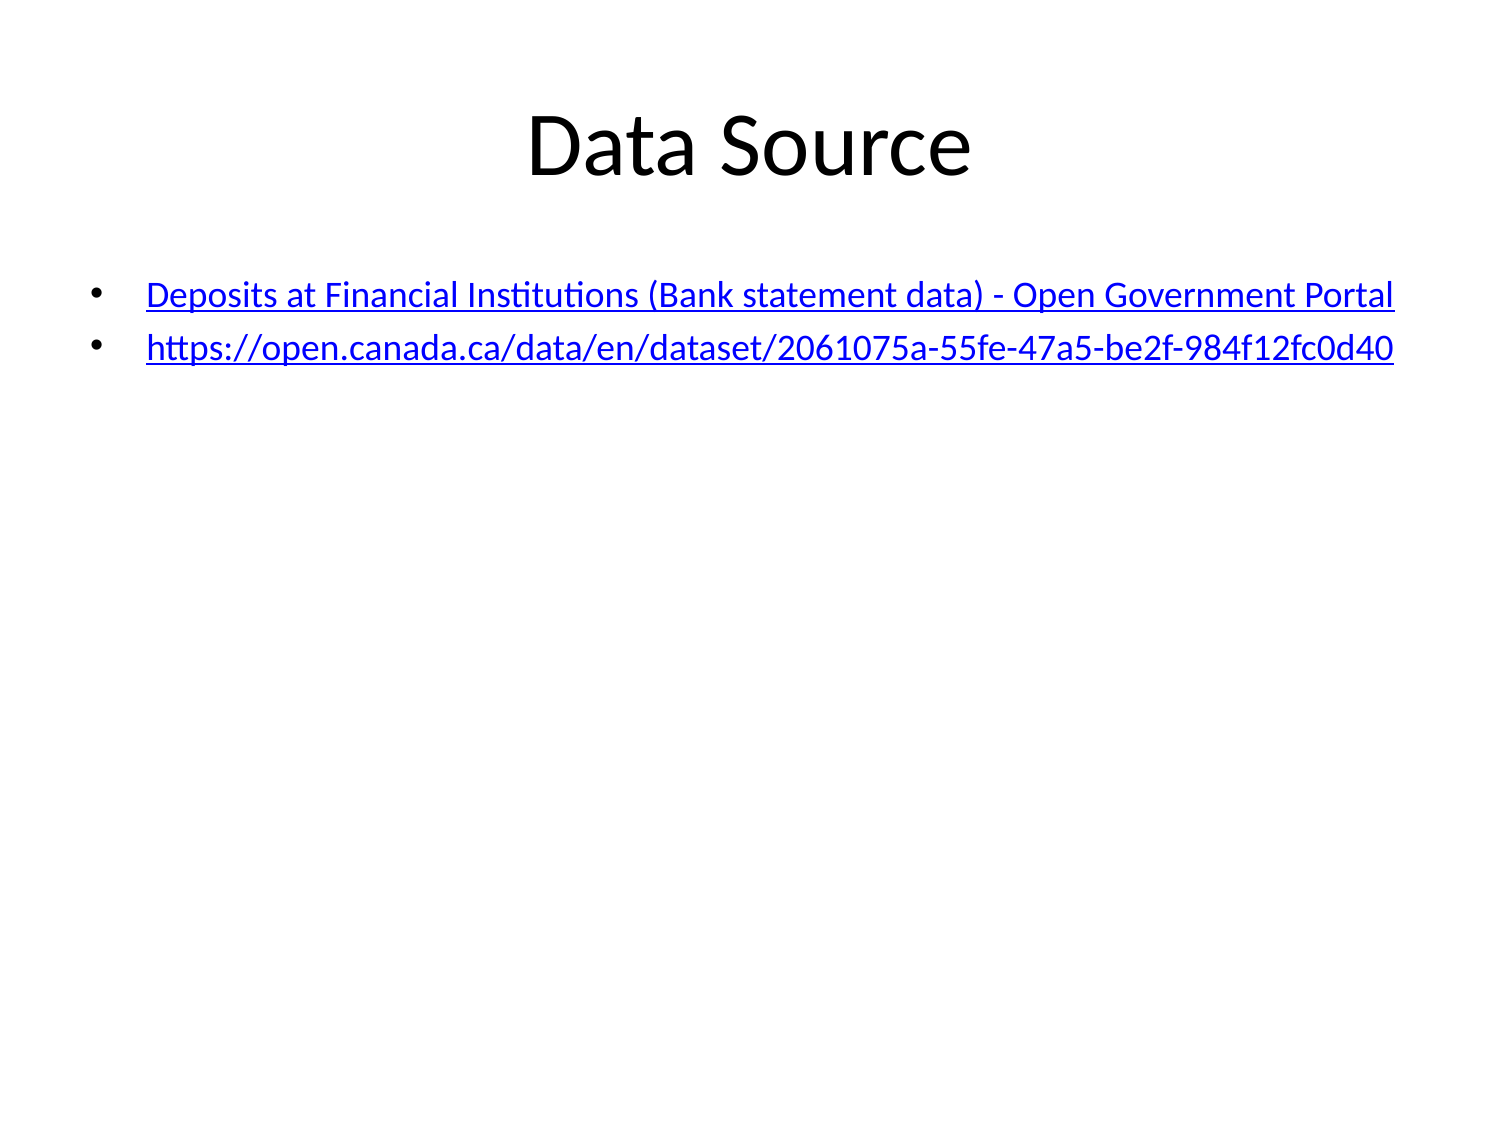

# Data Source
Deposits at Financial Institutions (Bank statement data) - Open Government Portal
https://open.canada.ca/data/en/dataset/2061075a-55fe-47a5-be2f-984f12fc0d40